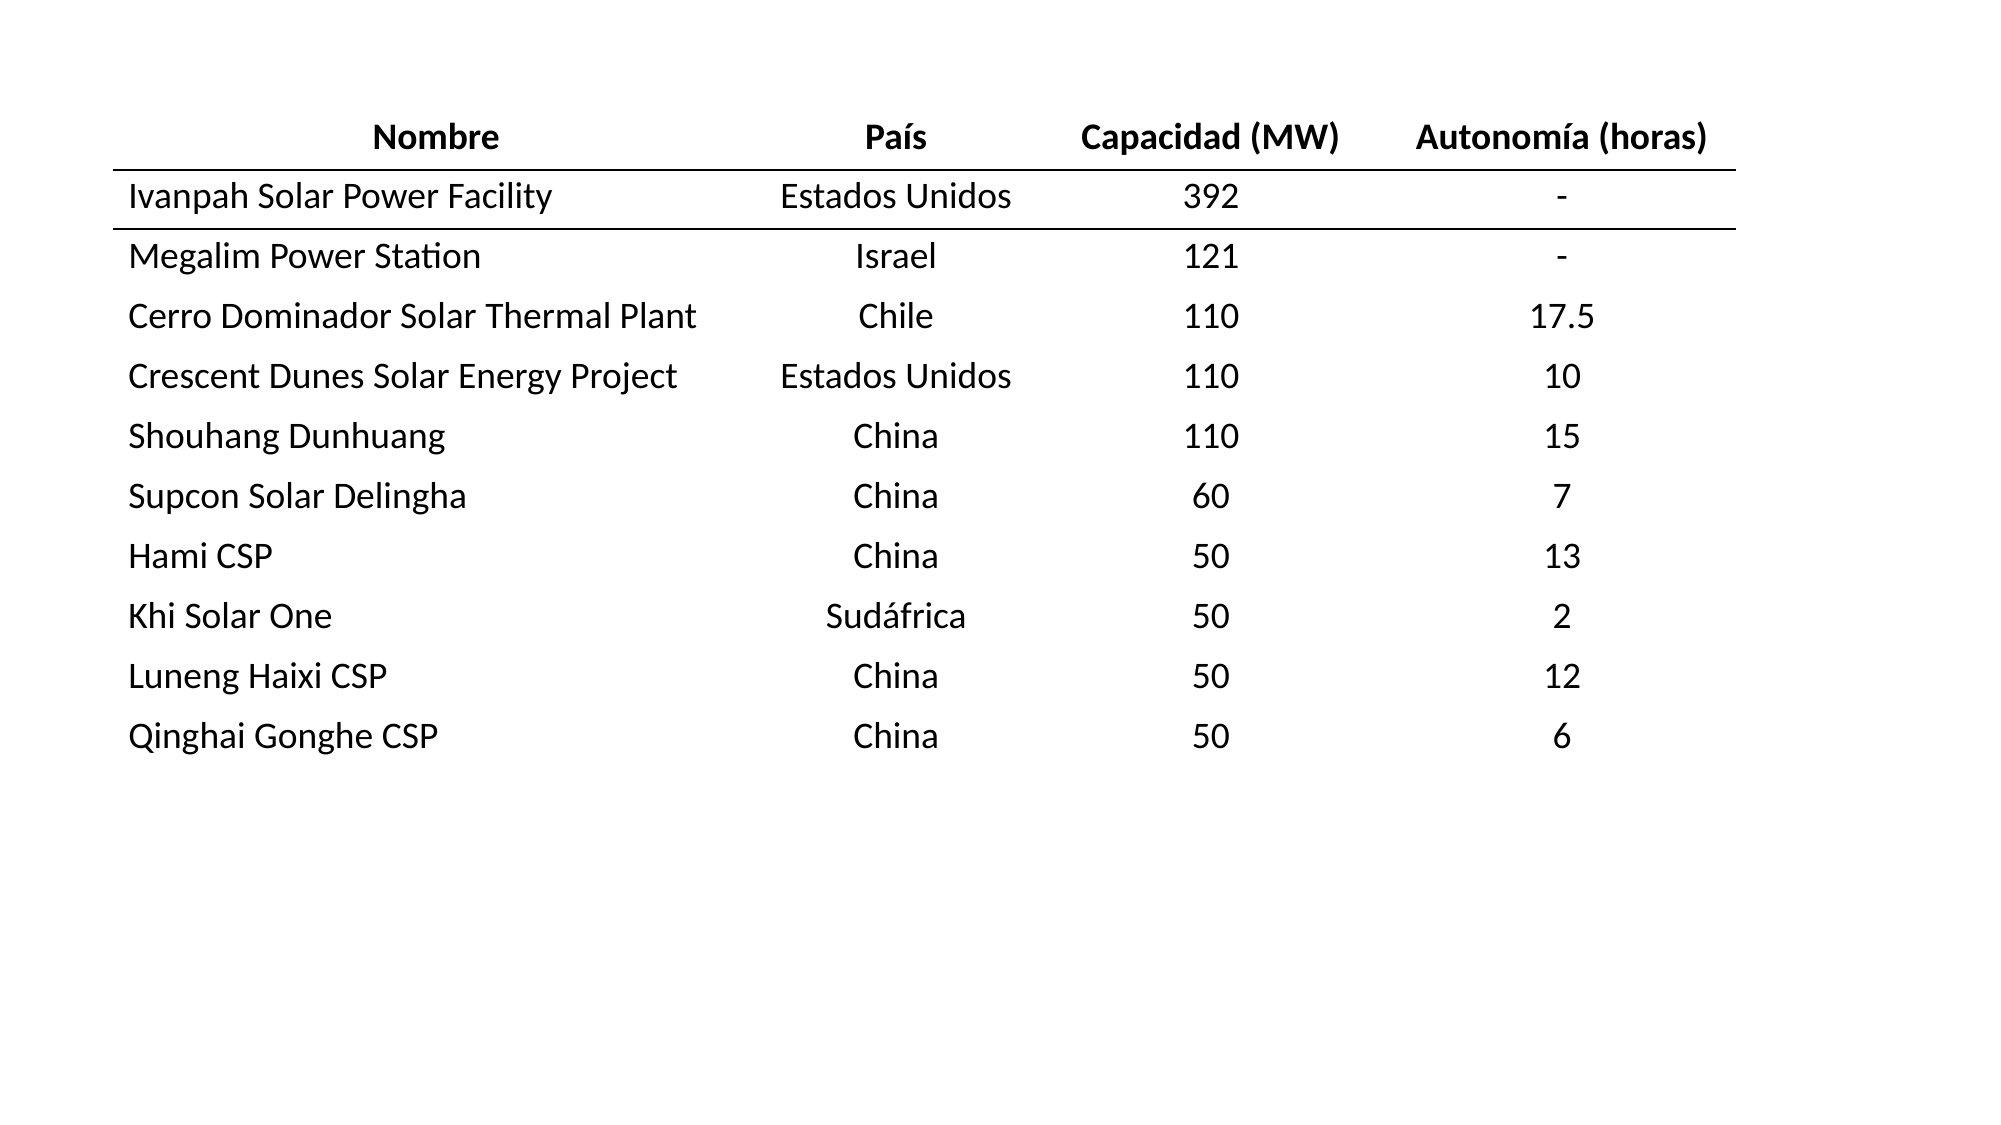

| Nombre | País | Capacidad (MW) | Autonomía (horas) |
| --- | --- | --- | --- |
| Ivanpah Solar Power Facility | Estados Unidos | 392 | - |
| Megalim Power Station | Israel | 121 | - |
| Cerro Dominador Solar Thermal Plant | Chile | 110 | 17.5 |
| Crescent Dunes Solar Energy Project | Estados Unidos | 110 | 10 |
| Shouhang Dunhuang | China | 110 | 15 |
| Supcon Solar Delingha | China | 60 | 7 |
| Hami CSP | China | 50 | 13 |
| Khi Solar One | Sudáfrica | 50 | 2 |
| Luneng Haixi CSP | China | 50 | 12 |
| Qinghai Gonghe CSP | China | 50 | 6 |